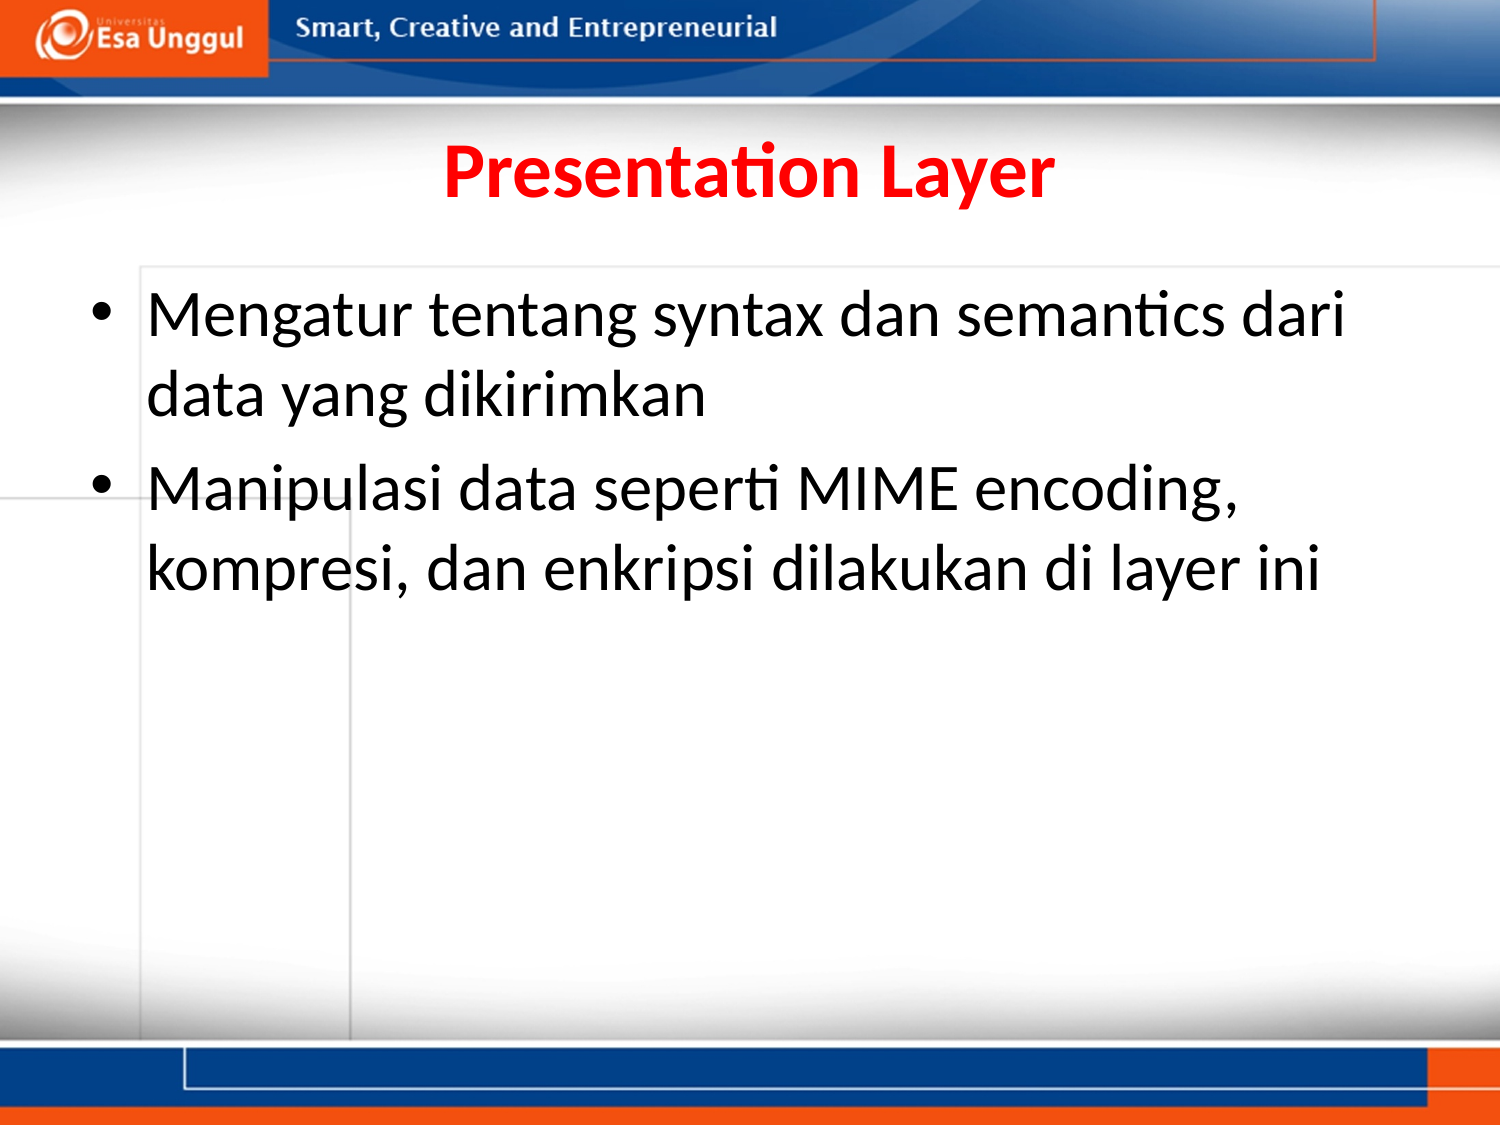

# Presentation Layer
Mengatur tentang syntax dan semantics dari data yang dikirimkan
Manipulasi data seperti MIME encoding, kompresi, dan enkripsi dilakukan di layer ini